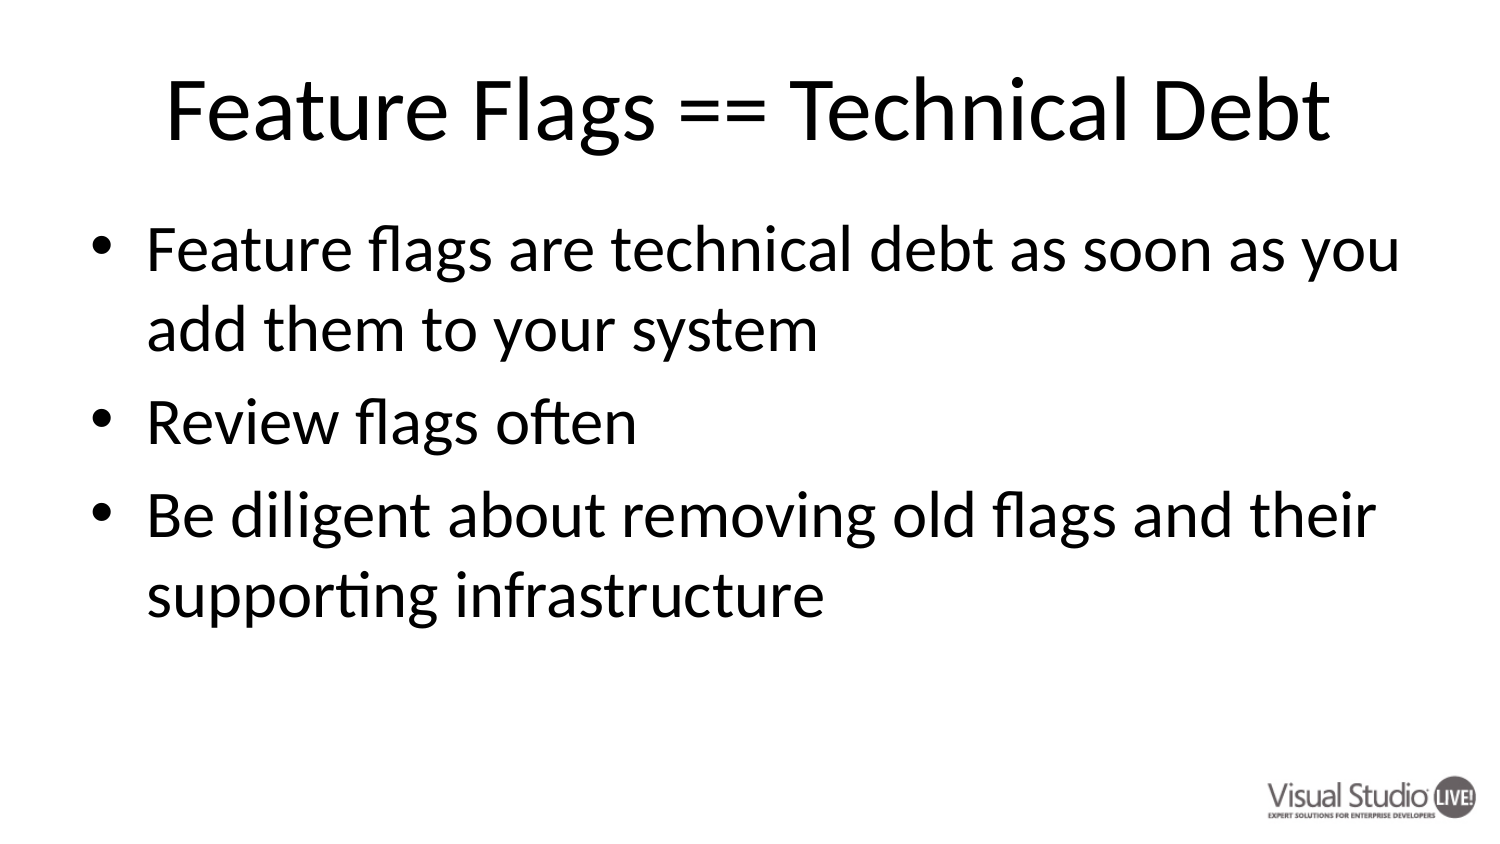

# Feature Flags == Technical Debt
Feature flags are technical debt as soon as you add them to your system
Review flags often
Be diligent about removing old flags and their supporting infrastructure